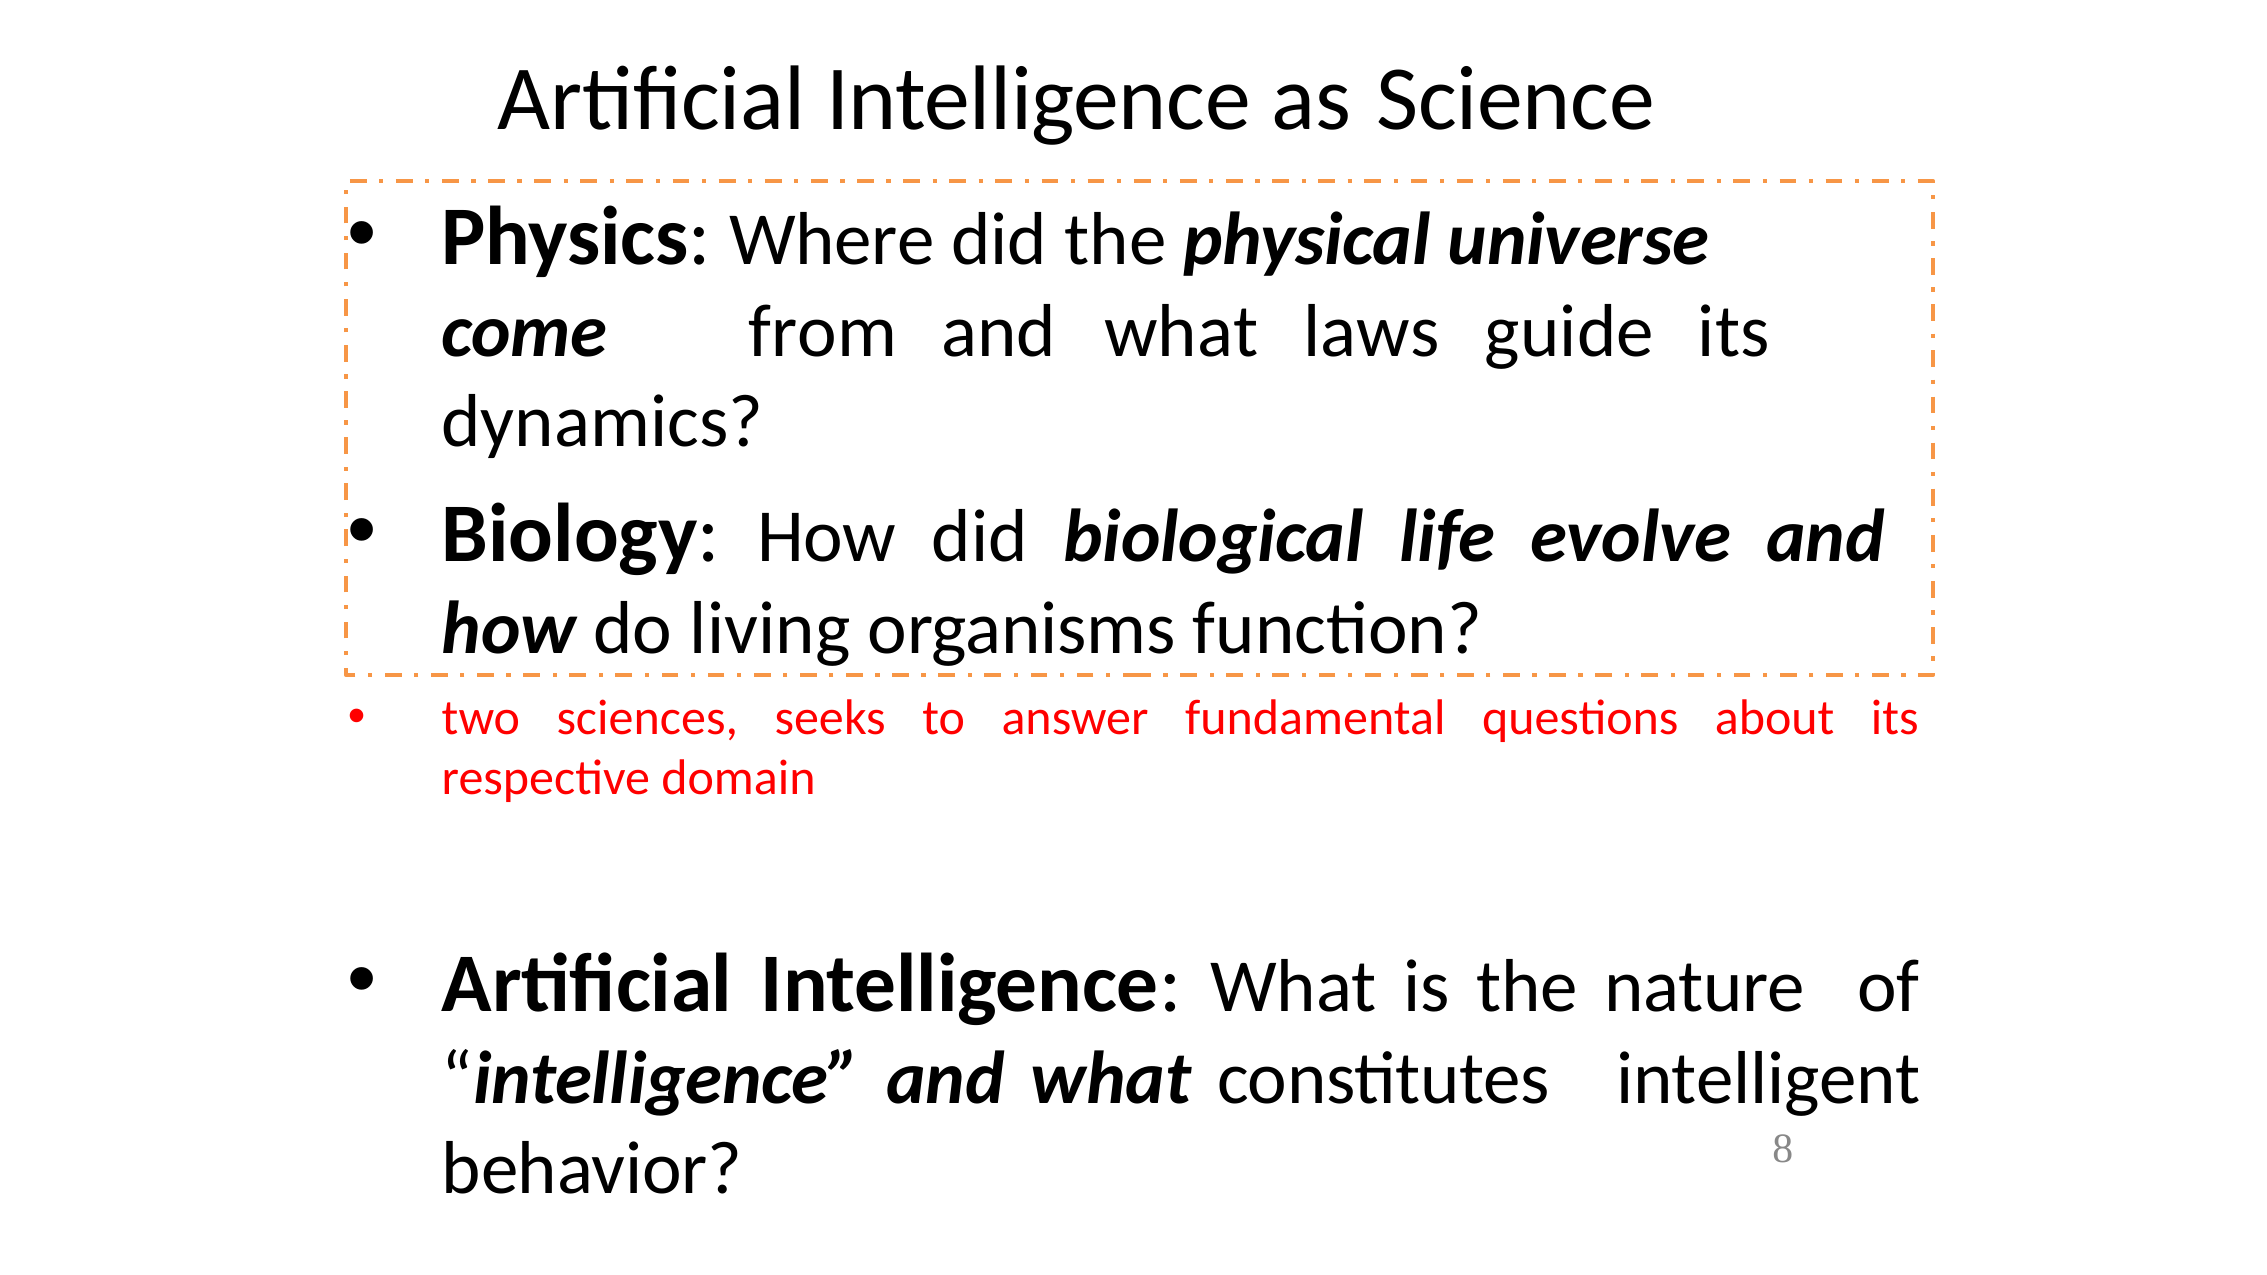

# Artificial Intelligence as Science

Physics: Where did the physical universe
come	from	and	what	laws	guide	its  dynamics?
Biology: How did biological life evolve and  how do living organisms function?
two sciences, seeks to answer fundamental questions about its respective domain

Artificial Intelligence: What is the nature  of “intelligence” and what constitutes  intelligent behavior?
8